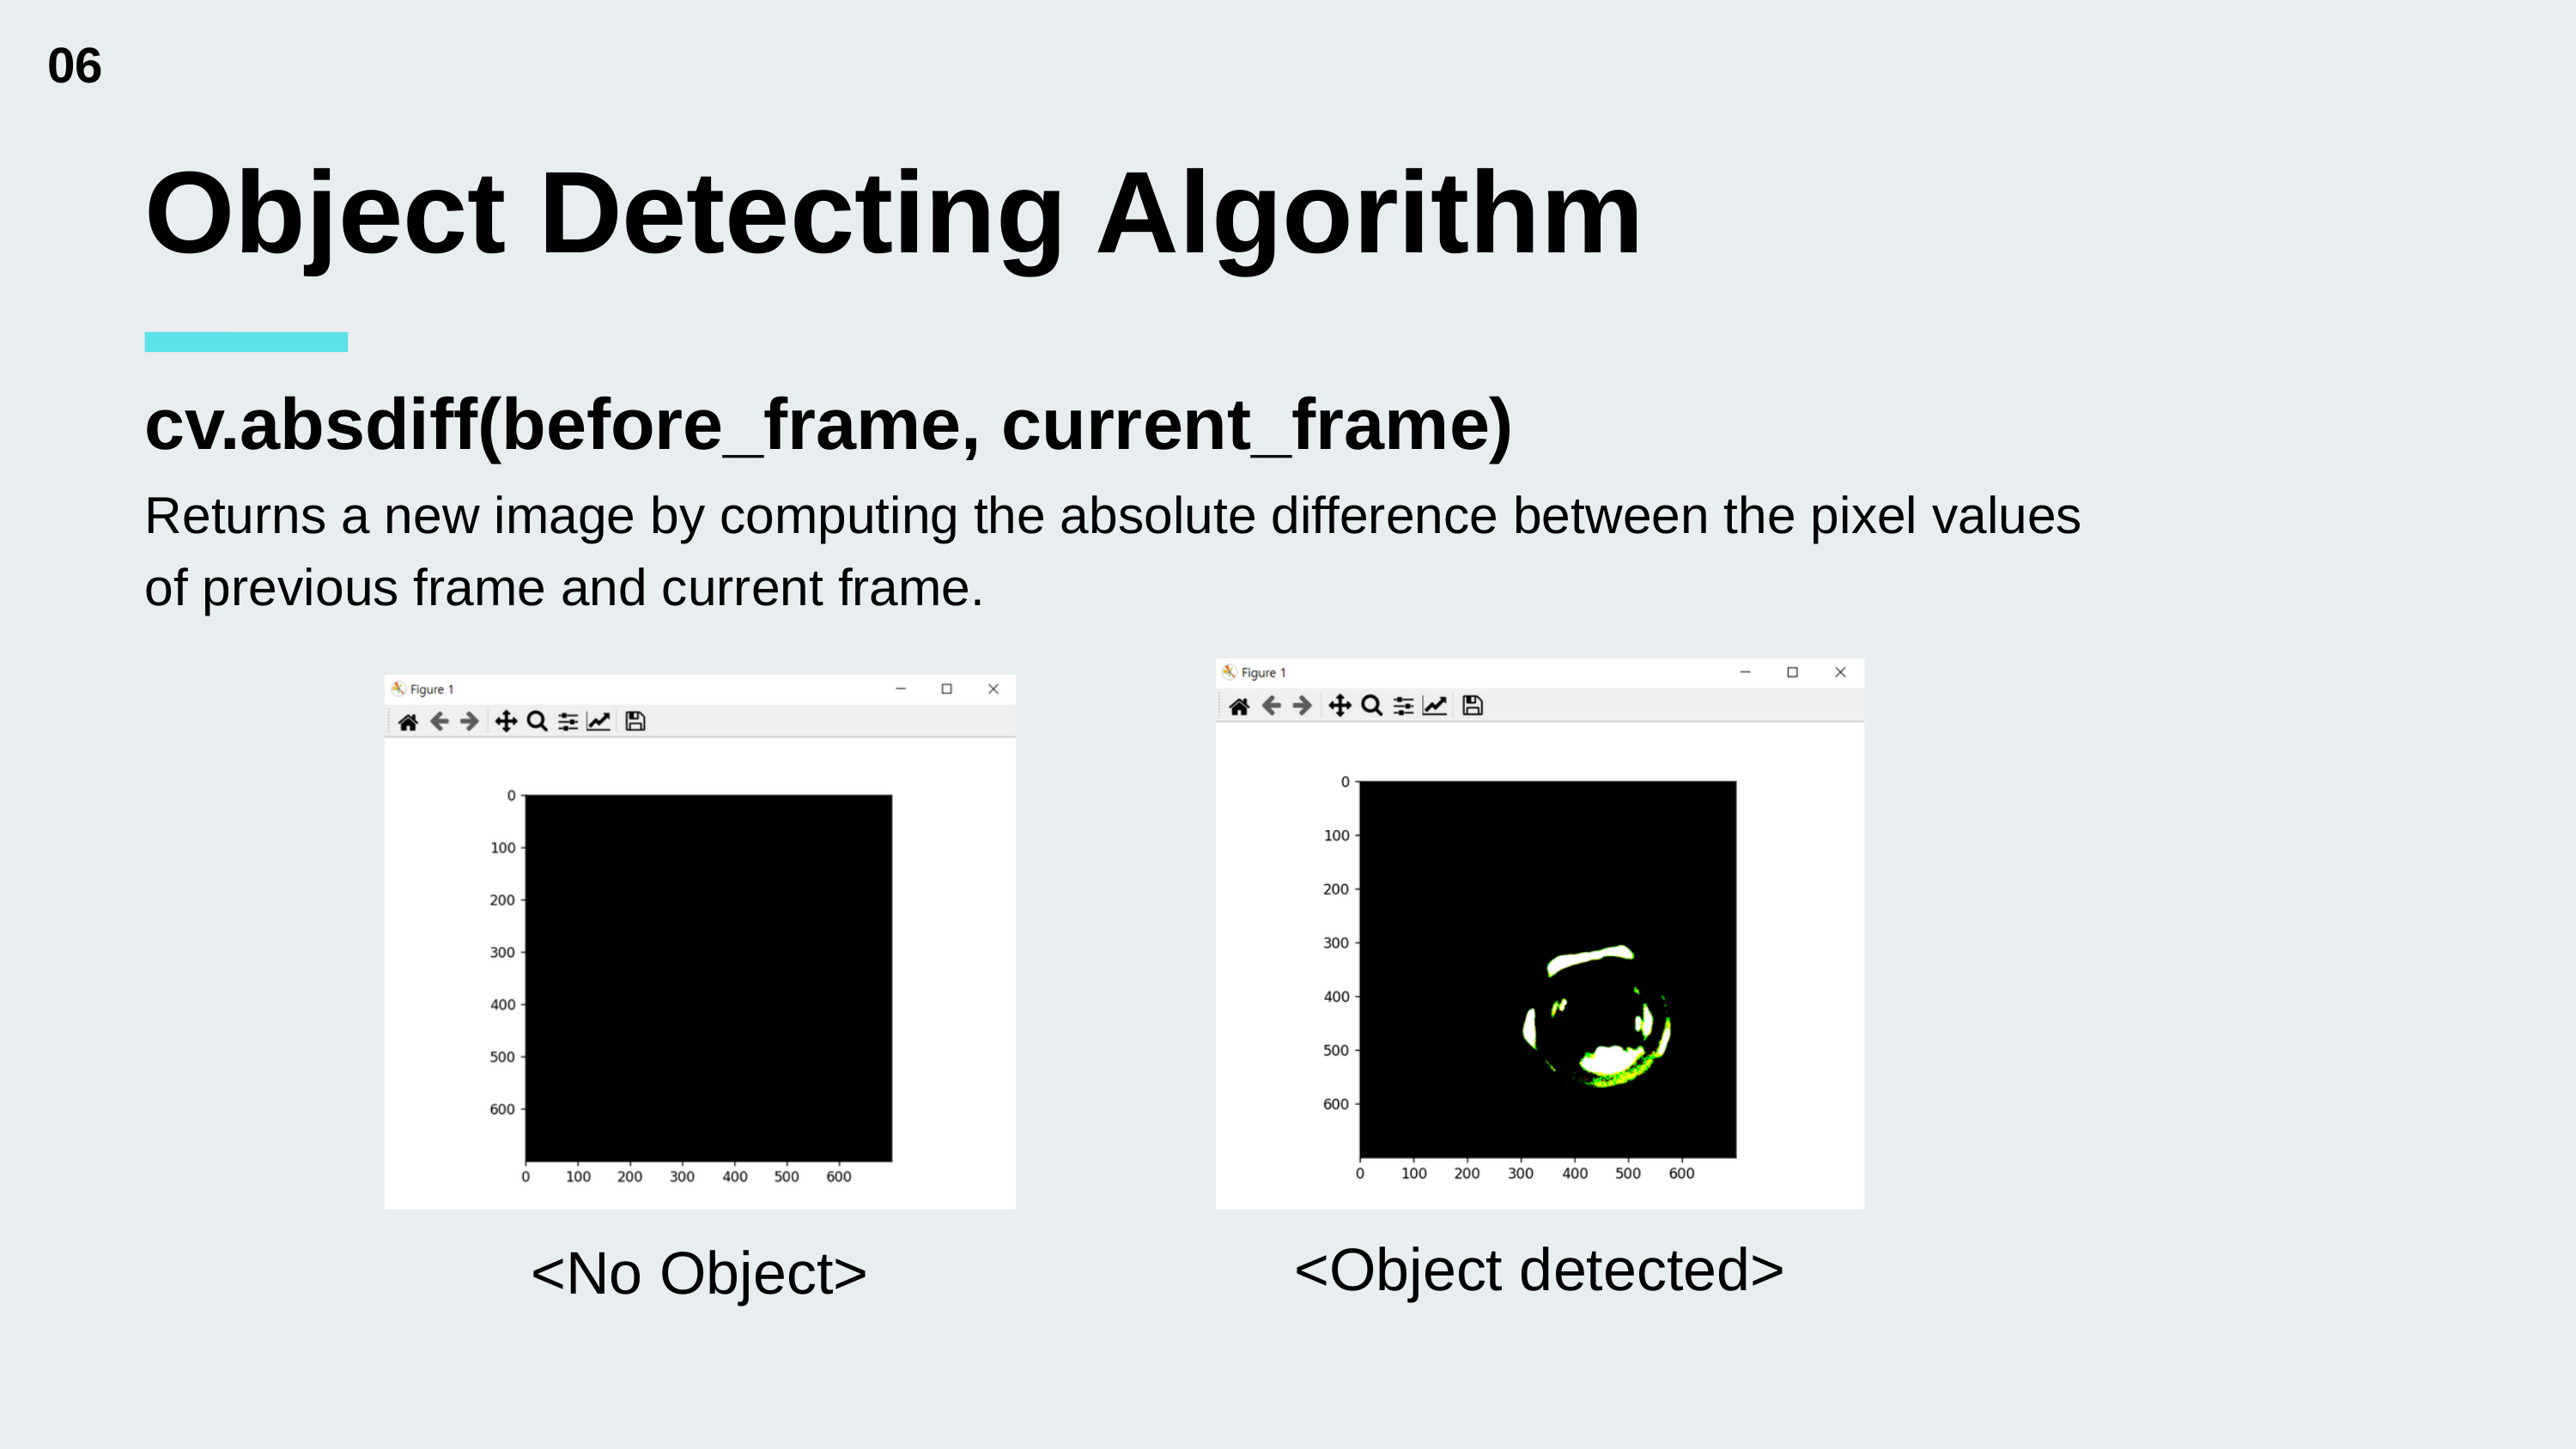

06
Object Detecting Algorithm

cv.absdiff(before_frame, current_frame)
Returns a new image by computing the absolute difference between the pixel values of previous frame and current frame.

<Object detected>
<No Object>